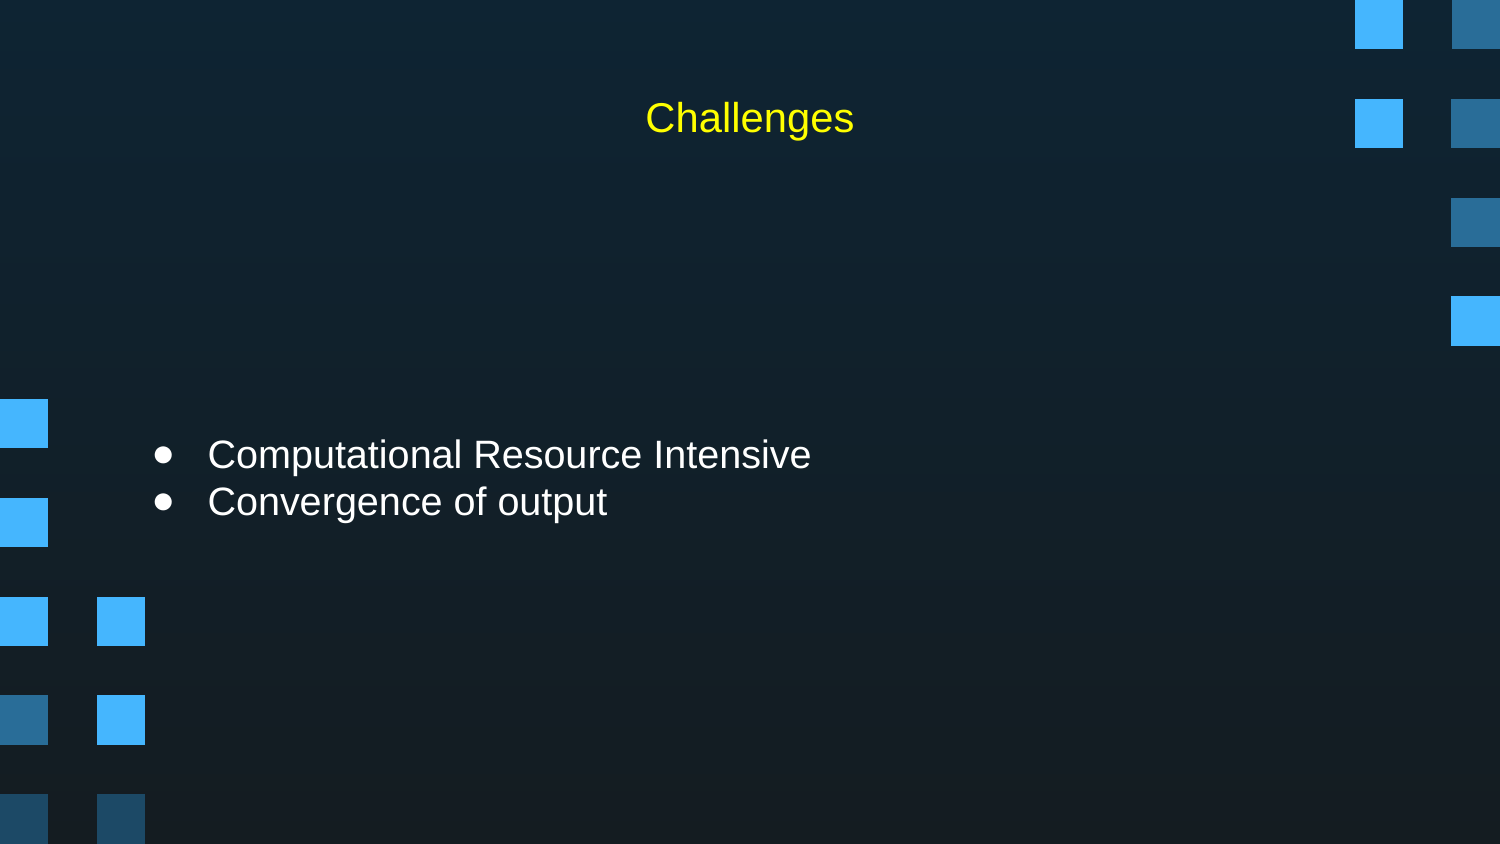

# Challenges
Computational Resource Intensive
Convergence of output